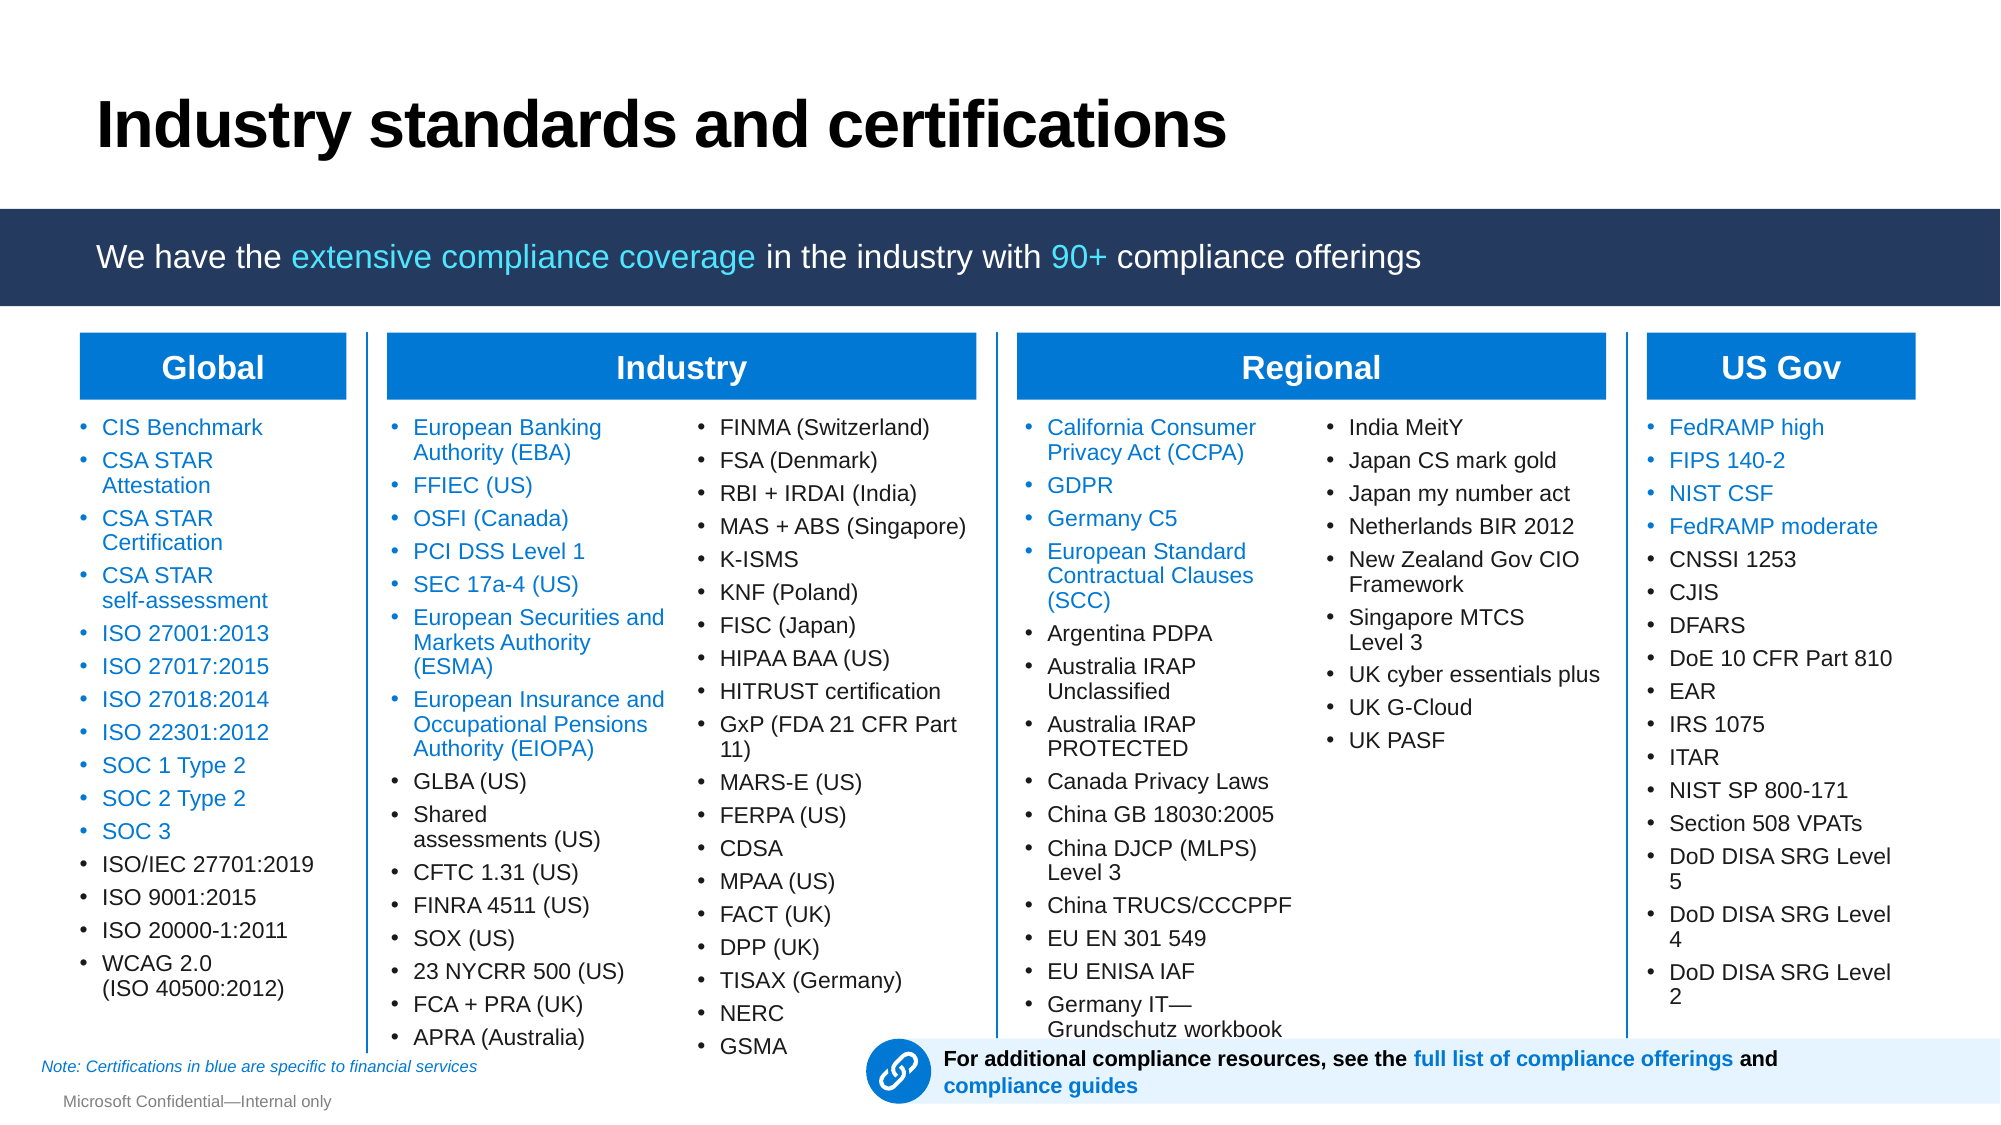

Industry
Regional
# Industry standards and certifications

We have the extensive compliance coverage in the industry with 90+ compliance offerings
US Gov
Global
CIS Benchmark
CSA STAR
Attestation
CSA STAR
Certification
CSA STAR
self-assessment
ISO 27001:2013
ISO 27017:2015
ISO 27018:2014
ISO 22301:2012
SOC 1 Type 2
SOC 2 Type 2
SOC 3
ISO/IEC 27701:2019
ISO 9001:2015
ISO 20000-1:2011
WCAG 2.0
(ISO 40500:2012)
European Banking
Authority (EBA)
FFIEC (US)
OSFI (Canada)
PCI DSS Level 1
SEC 17a-4 (US)
European Securities and Markets Authority (ESMA)
European Insurance and Occupational Pensions Authority (EIOPA)
GLBA (US)
Shared
assessments (US)
CFTC 1.31 (US)
FINRA 4511 (US)
SOX (US)
23 NYCRR 500 (US)
FCA + PRA (UK)
APRA (Australia)

FINMA (Switzerland)
FSA (Denmark)
RBI + IRDAI (India)
MAS + ABS (Singapore)
K-ISMS
KNF (Poland)
FISC (Japan)
HIPAA BAA (US)
HITRUST certification
GxP (FDA 21 CFR Part 11)
MARS-E (US)
FERPA (US)
CDSA
MPAA (US)
FACT (UK)
DPP (UK)
TISAX (Germany)
NERC
GSMA

California Consumer Privacy Act (CCPA)
GDPR
Germany C5
European Standard Contractual Clauses (SCC)
Argentina PDPA
Australia IRAP Unclassified
Australia IRAP PROTECTED
Canada Privacy Laws
China GB 18030:2005
China DJCP (MLPS)
Level 3
China TRUCS/CCCPPF
EU EN 301 549
EU ENISA IAF
Germany IT—
Grundschutz workbook
India MeitY
Japan CS mark gold
Japan my number act
Netherlands BIR 2012
New Zealand Gov CIO Framework
Singapore MTCS
Level 3
UK cyber essentials plus
UK G-Cloud
UK PASF

FedRAMP high
FIPS 140-2
NIST CSF
FedRAMP moderate
CNSSI 1253
CJIS
DFARS
DoE 10 CFR Part 810
EAR
IRS 1075
ITAR
NIST SP 800-171
Section 508 VPATs
DoD DISA SRG Level 5
DoD DISA SRG Level 4
DoD DISA SRG Level 2

For additional compliance resources, see the full list of compliance offerings and compliance guides
Note: Certifications in blue are specific to financial services